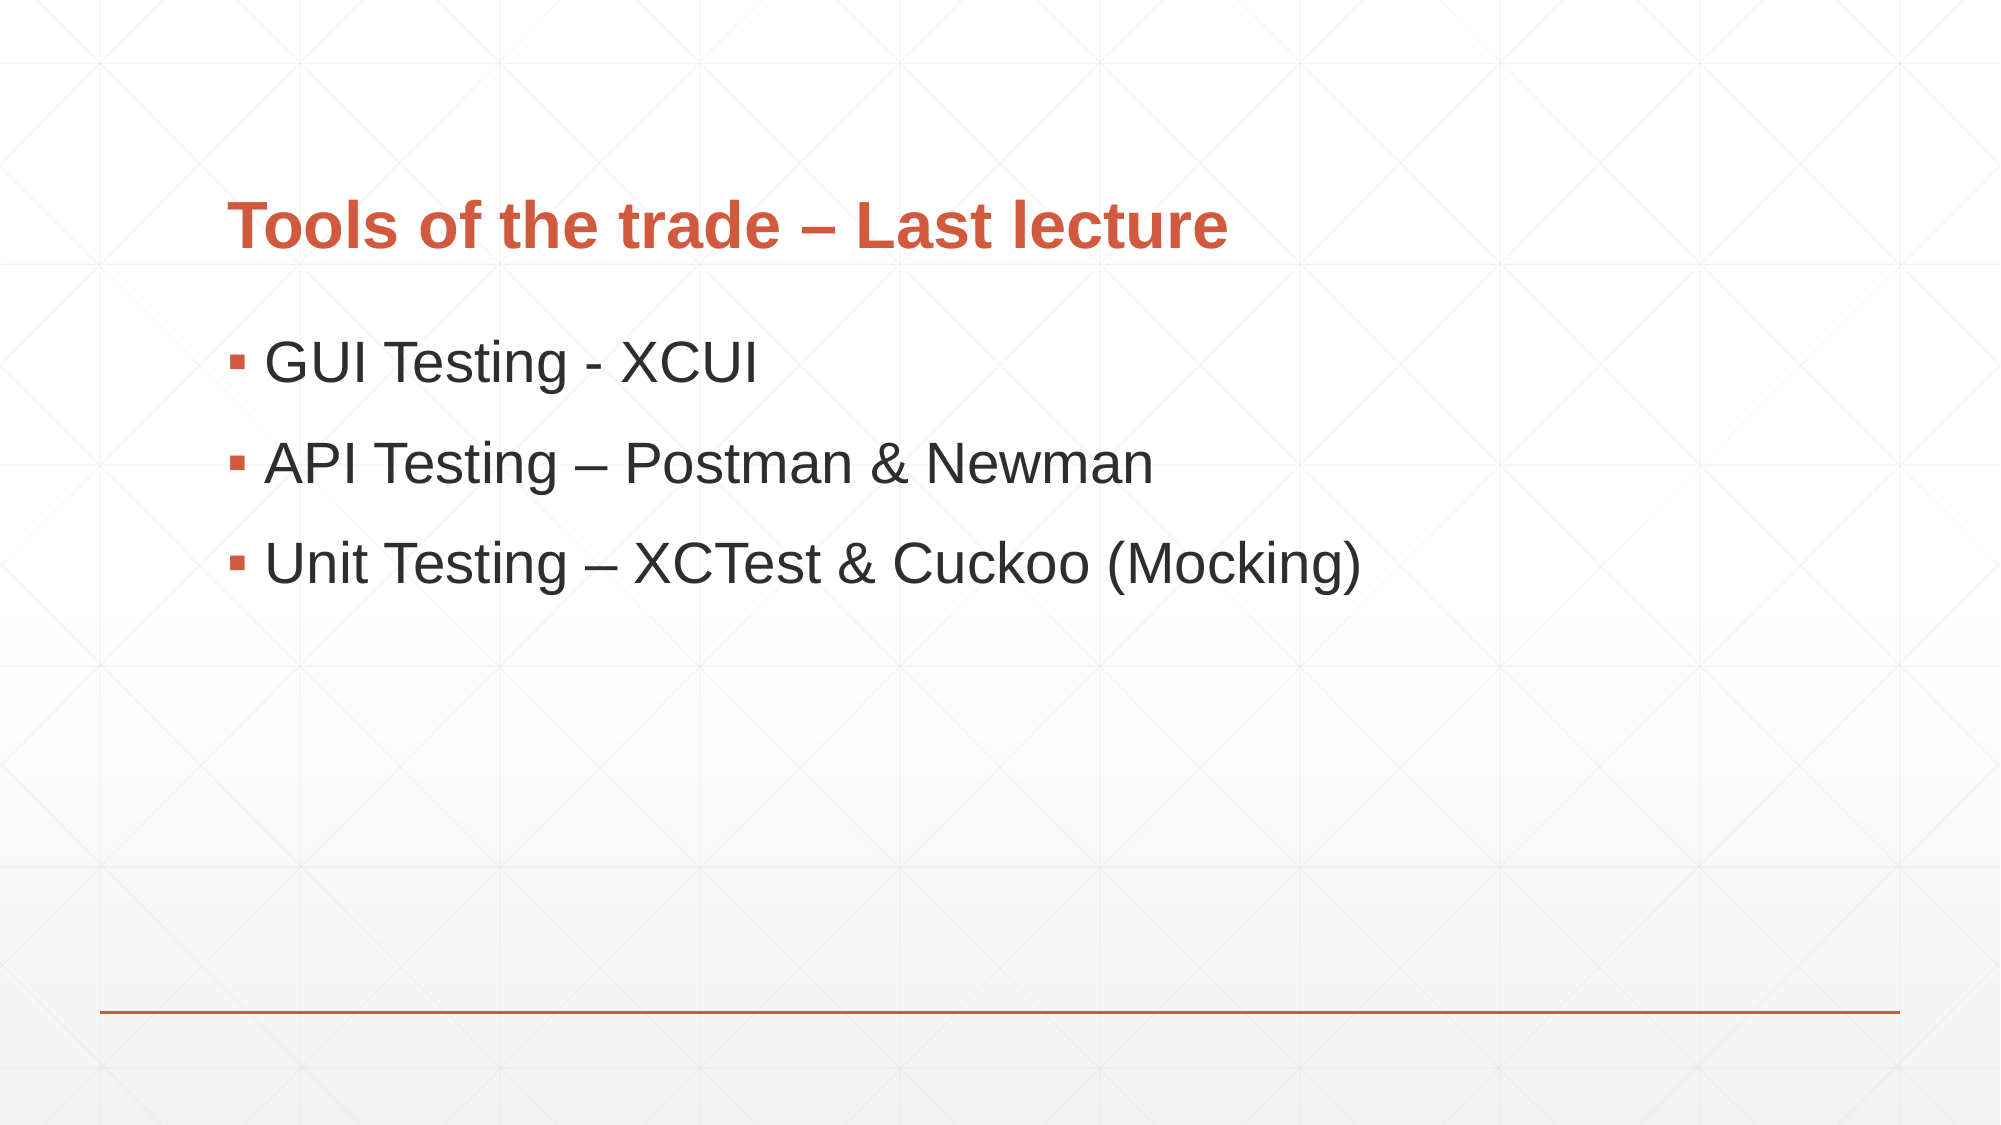

# Tools of the trade – Last lecture
GUI Testing - XCUI
API Testing – Postman & Newman
Unit Testing – XCTest & Cuckoo (Mocking)